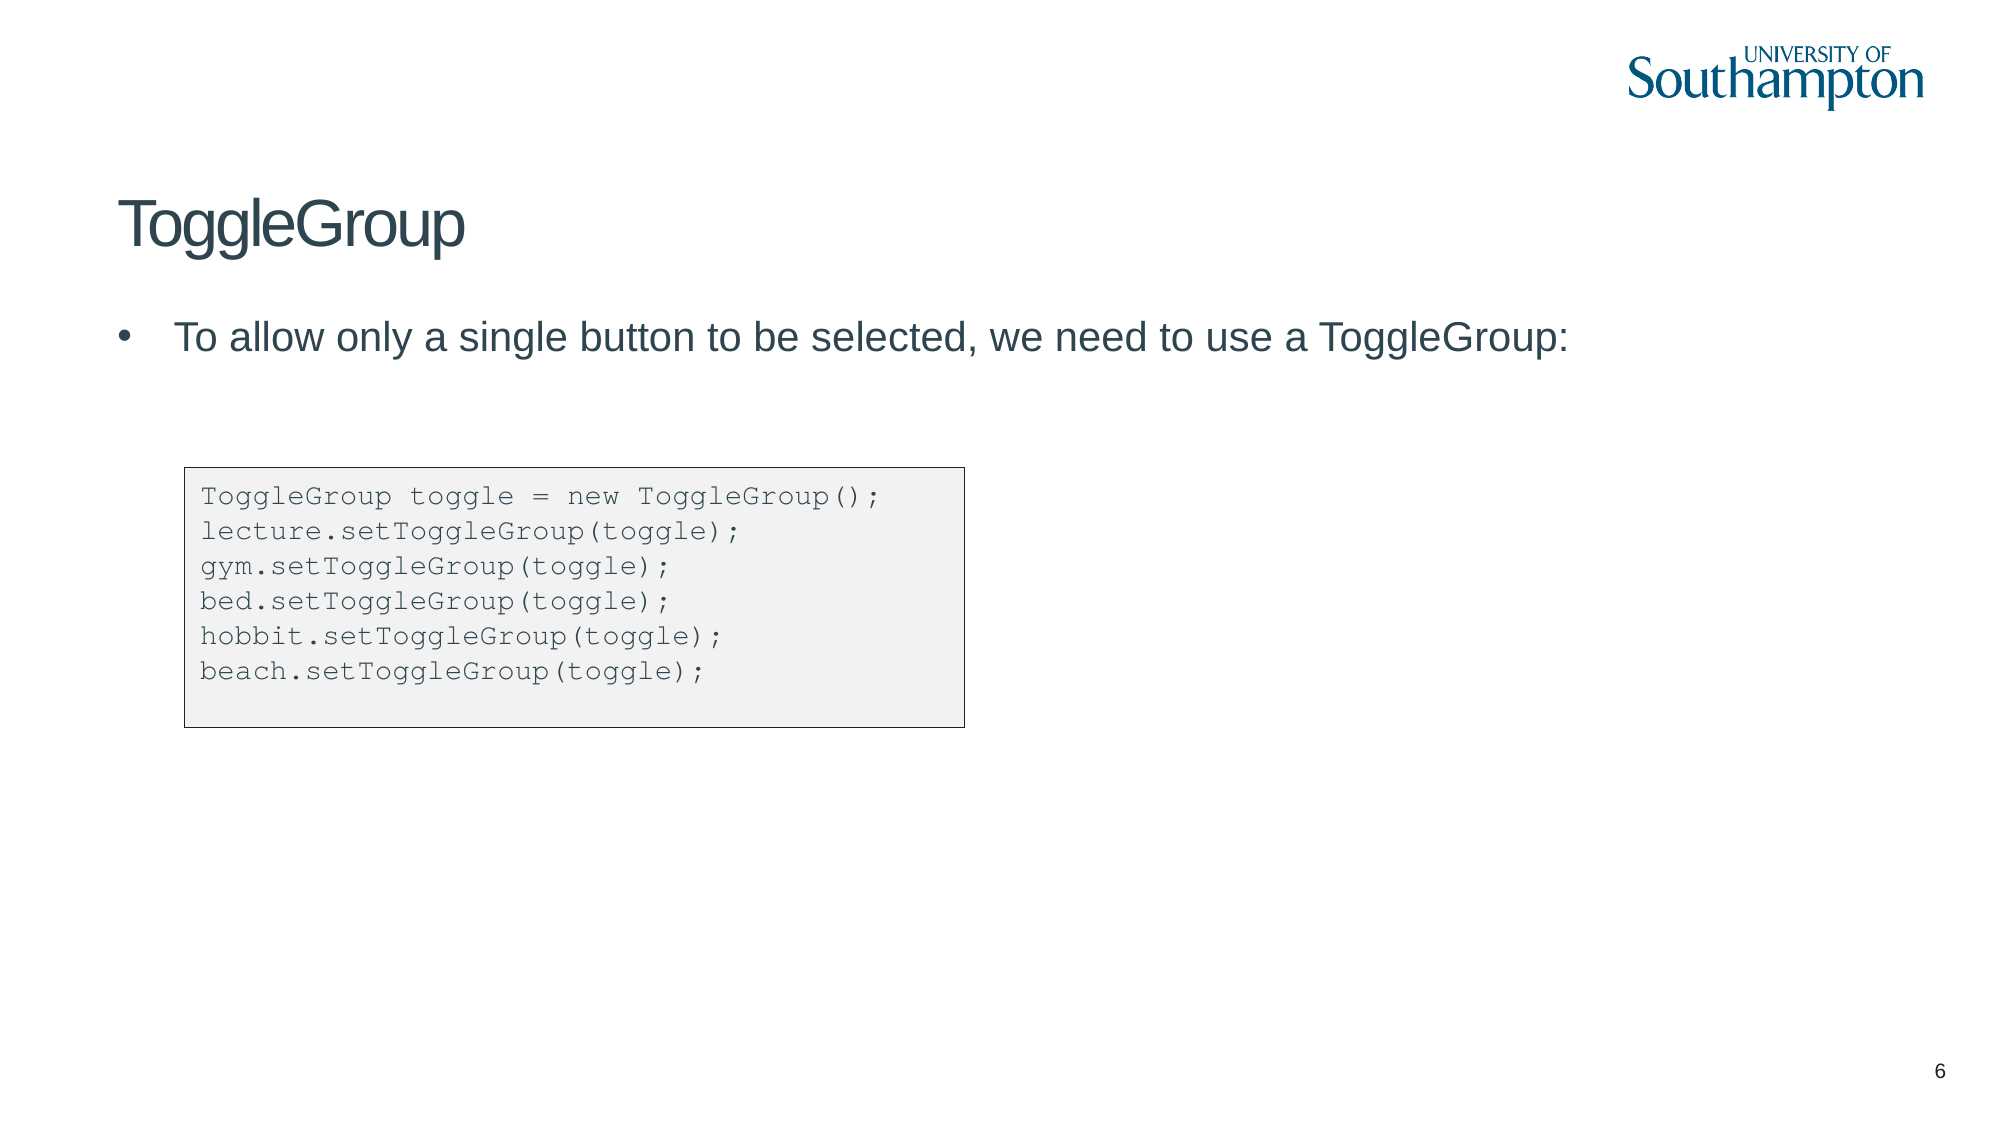

# ToggleGroup
To allow only a single button to be selected, we need to use a ToggleGroup:

ToggleGroup toggle = new ToggleGroup();
lecture.setToggleGroup(toggle);
gym.setToggleGroup(toggle);
bed.setToggleGroup(toggle);
hobbit.setToggleGroup(toggle);
beach.setToggleGroup(toggle);